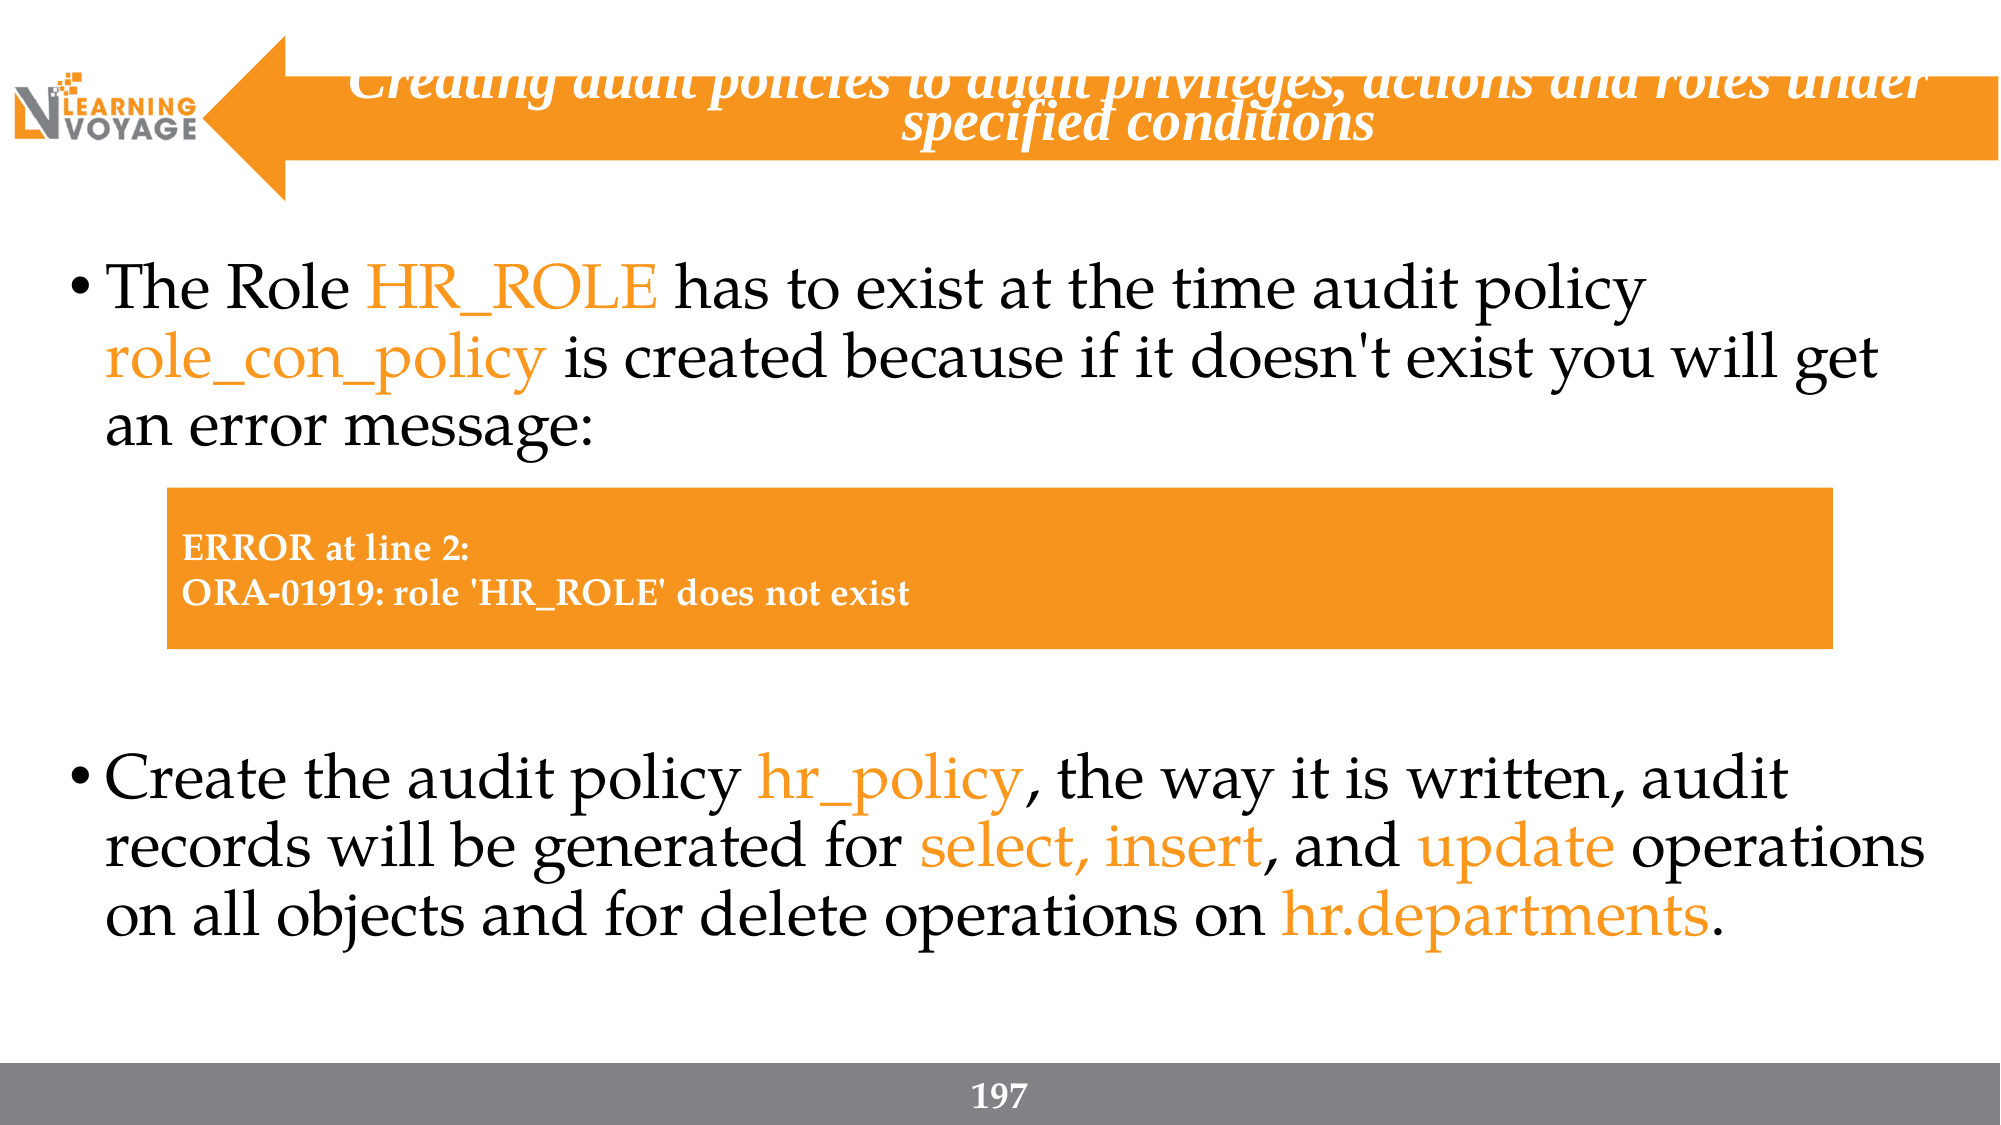

# Creating audit policies to audit privileges, actions and roles under specified conditions
The Role HR_ROLE has to exist at the time audit policy role_con_policy is created because if it doesn't exist you will get an error message:

Create the audit policy hr_policy, the way it is written, audit records will be generated for select, insert, and update operations on all objects and for delete operations on hr.departments.

ERROR at line 2:
ORA-01919: role 'HR_ROLE' does not exist
197